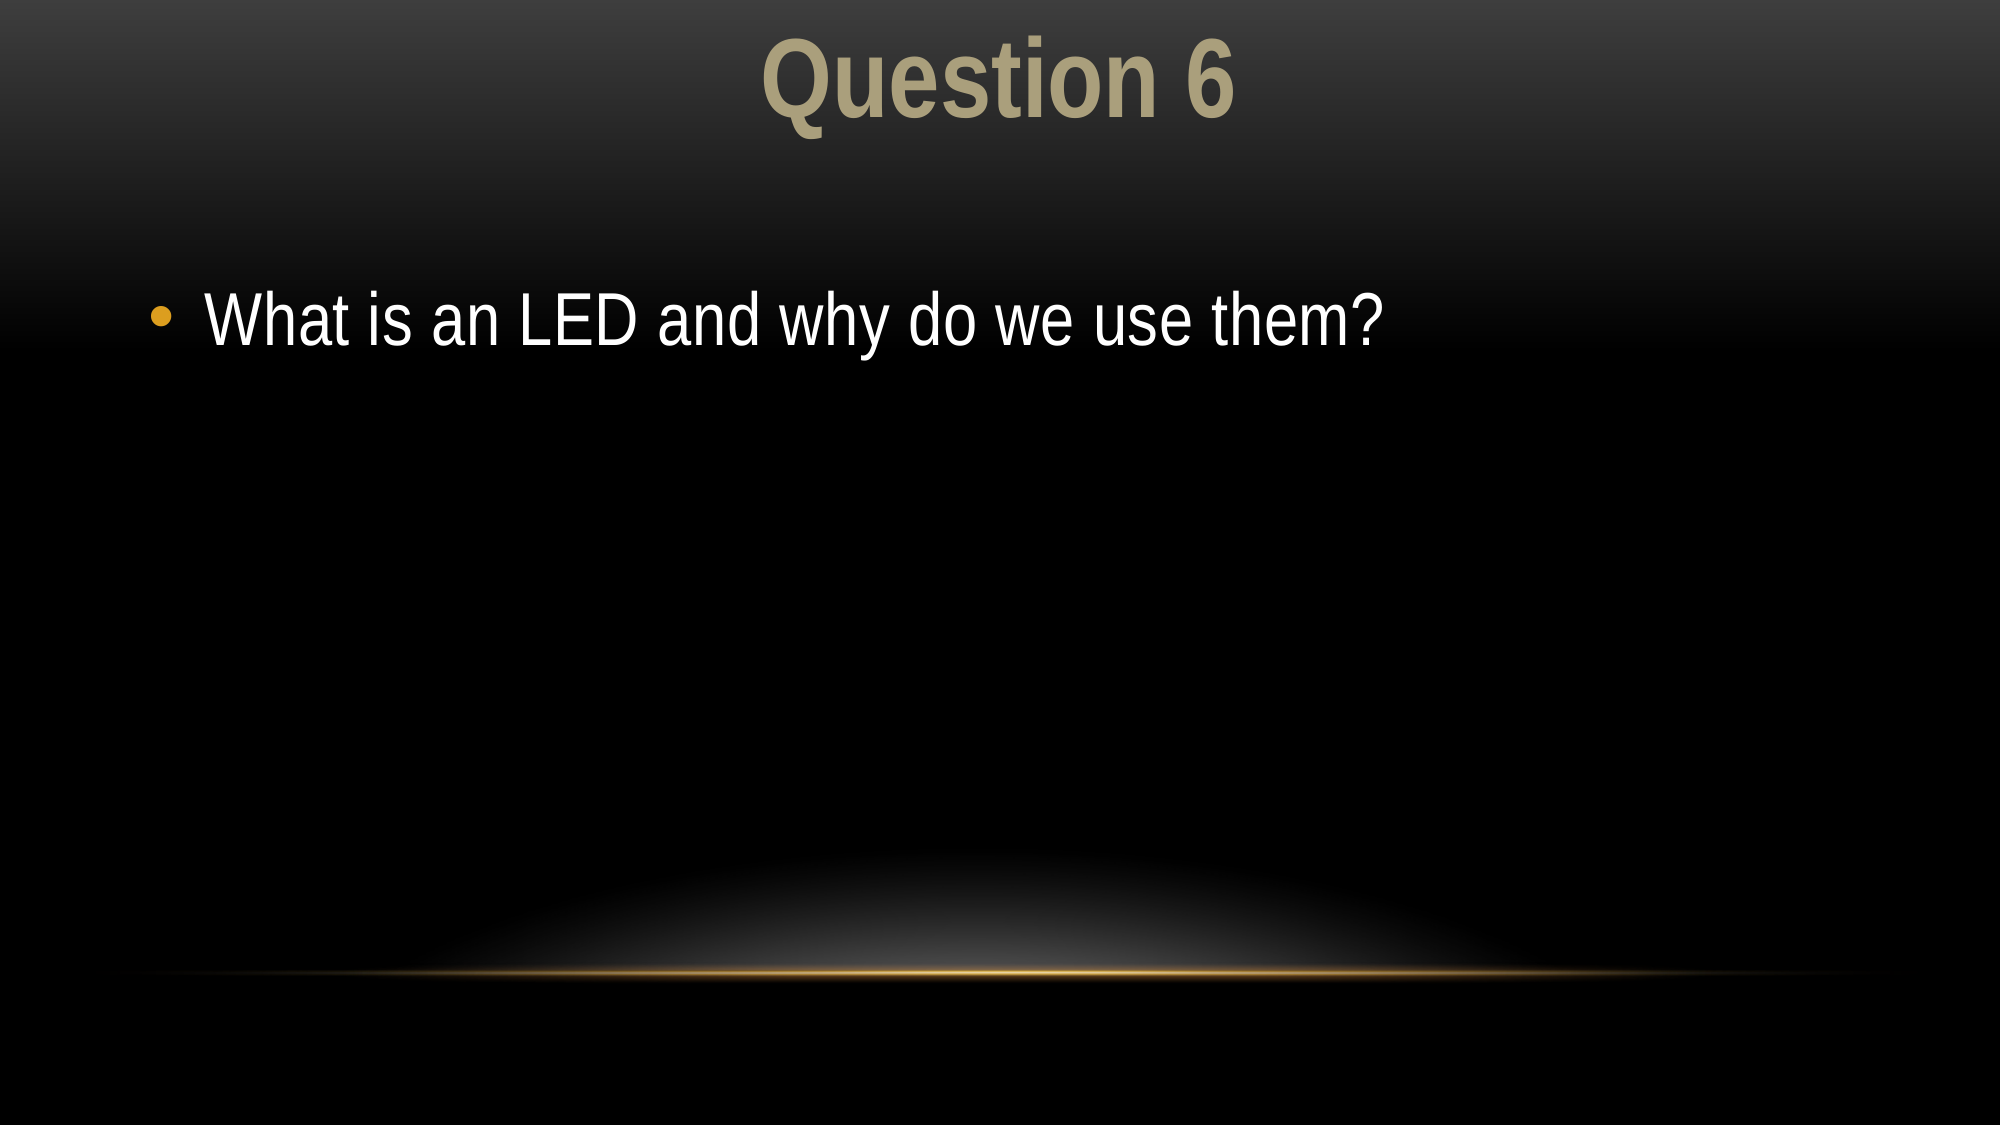

Question 6
#
What is an LED and why do we use them?